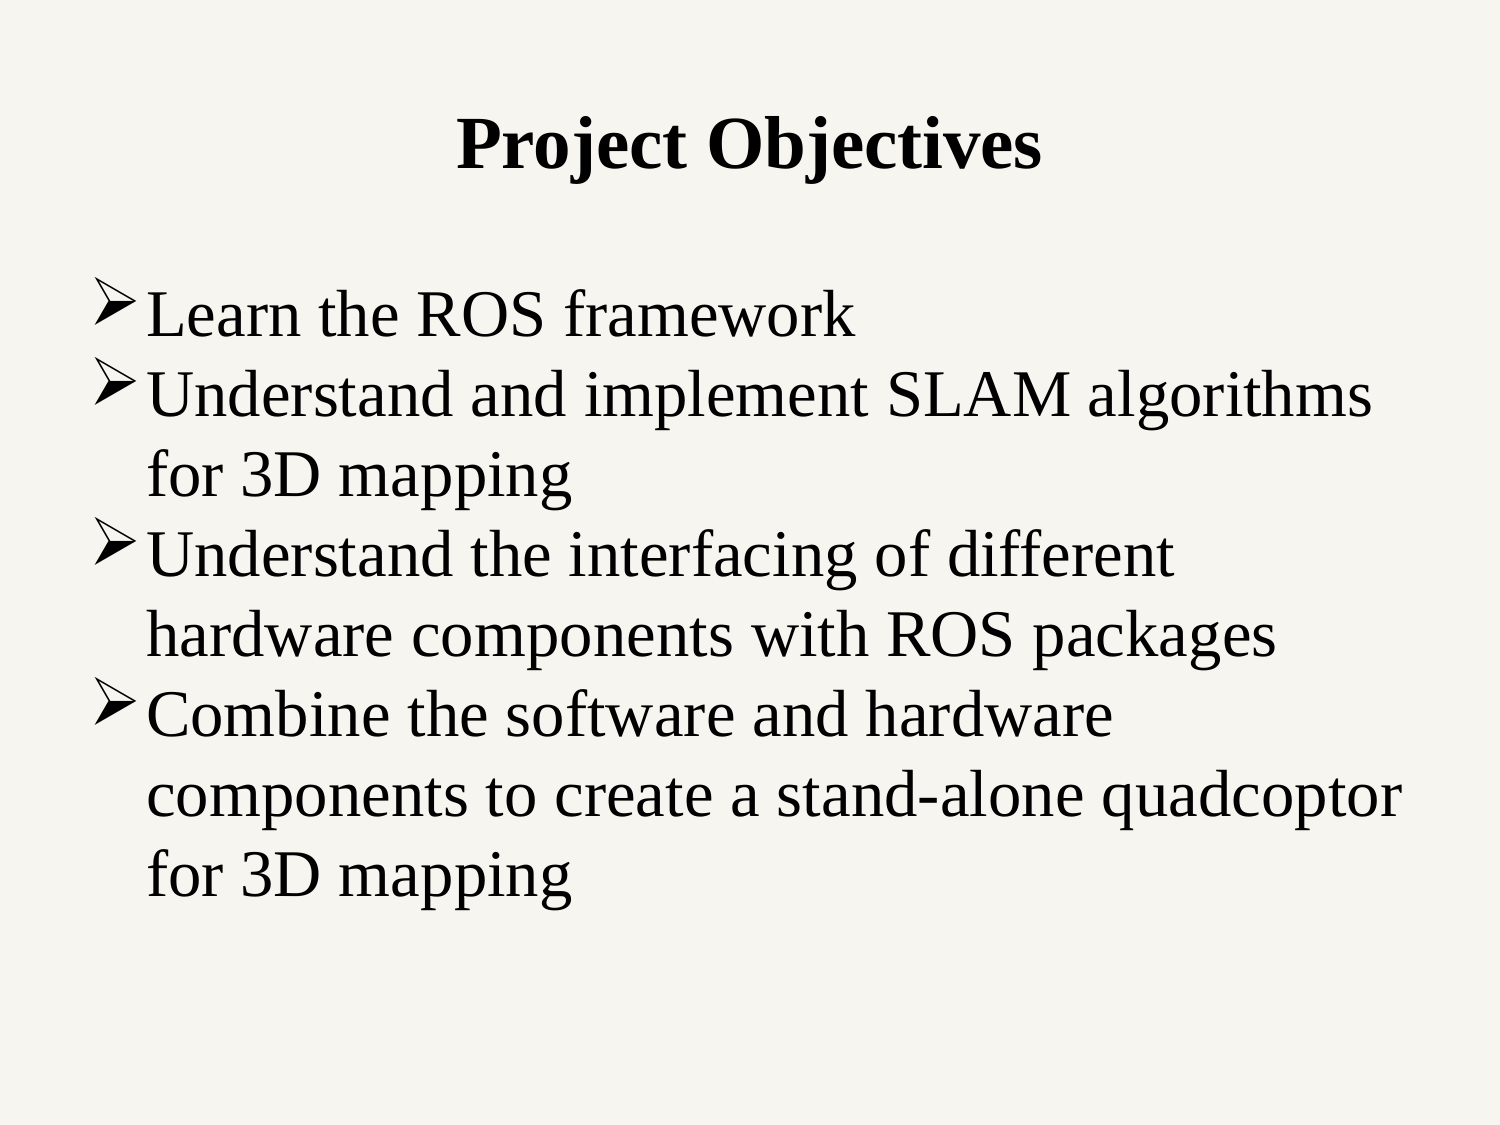

Project Objectives
Learn the ROS framework
Understand and implement SLAM algorithms for 3D mapping
Understand the interfacing of different hardware components with ROS packages
Combine the software and hardware components to create a stand-alone quadcoptor for 3D mapping